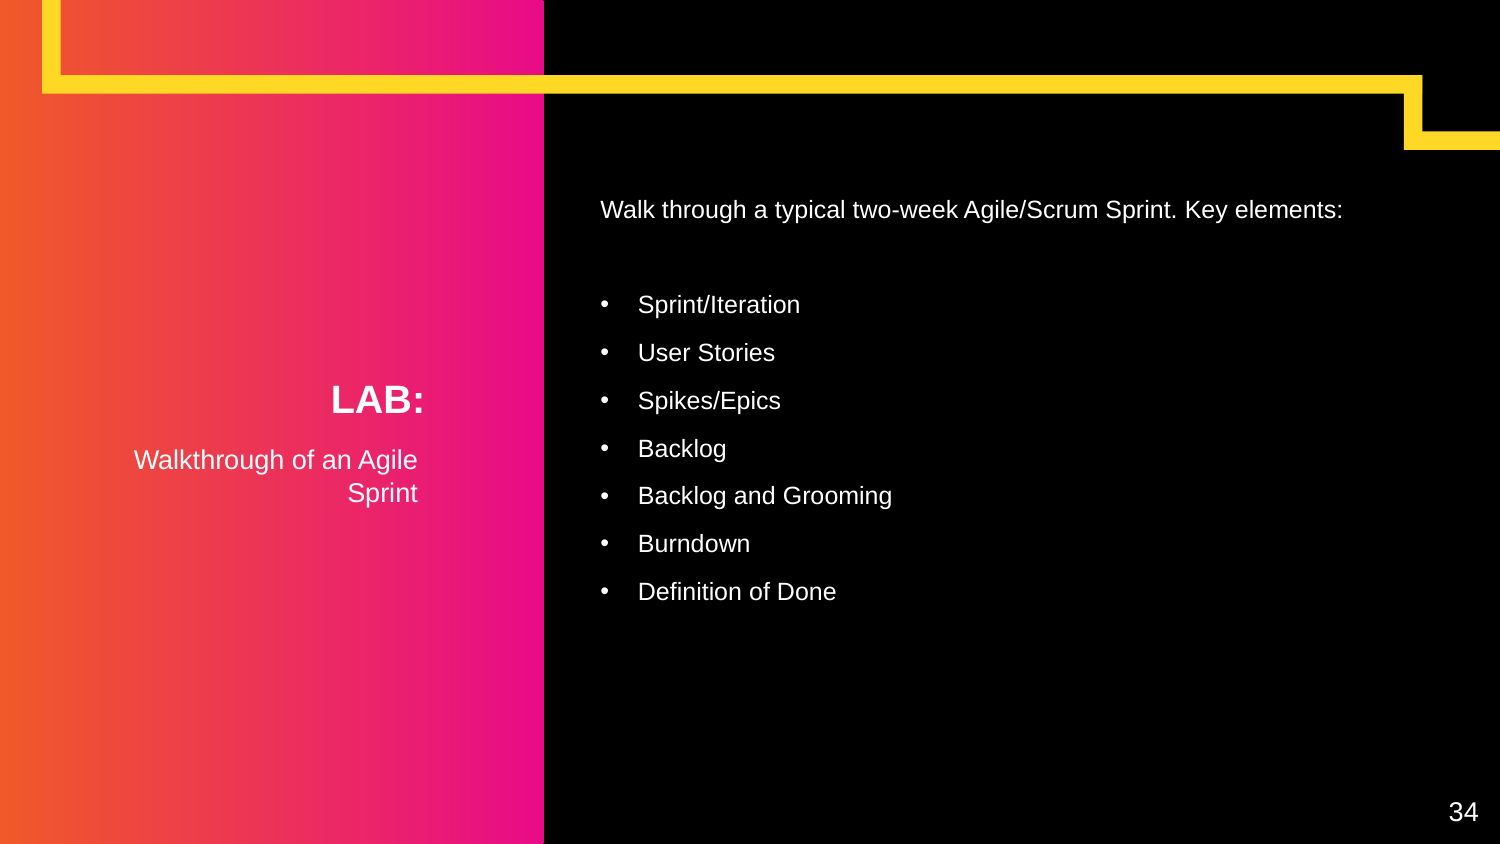

Walk through a typical two-week Agile/Scrum Sprint. Key elements:

Sprint/Iteration
User Stories
Spikes/Epics
Backlog
Backlog and Grooming
Burndown
Definition of Done
# LAB:
Walkthrough of an Agile Sprint
34